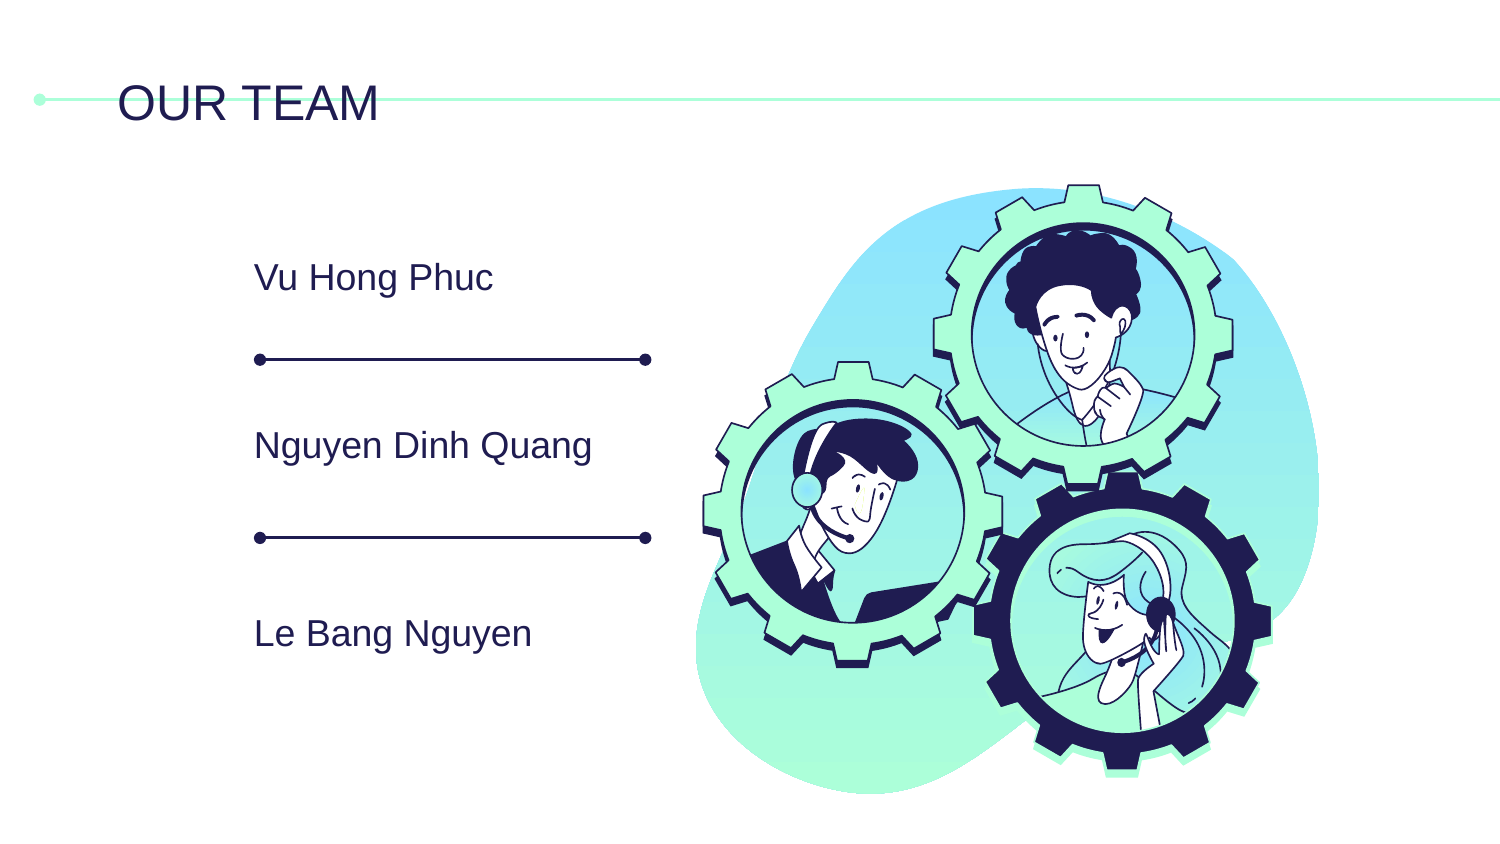

# OUR TEAM

Vu Hong Phuc
Nguyen Dinh Quang
Le Bang Nguyen